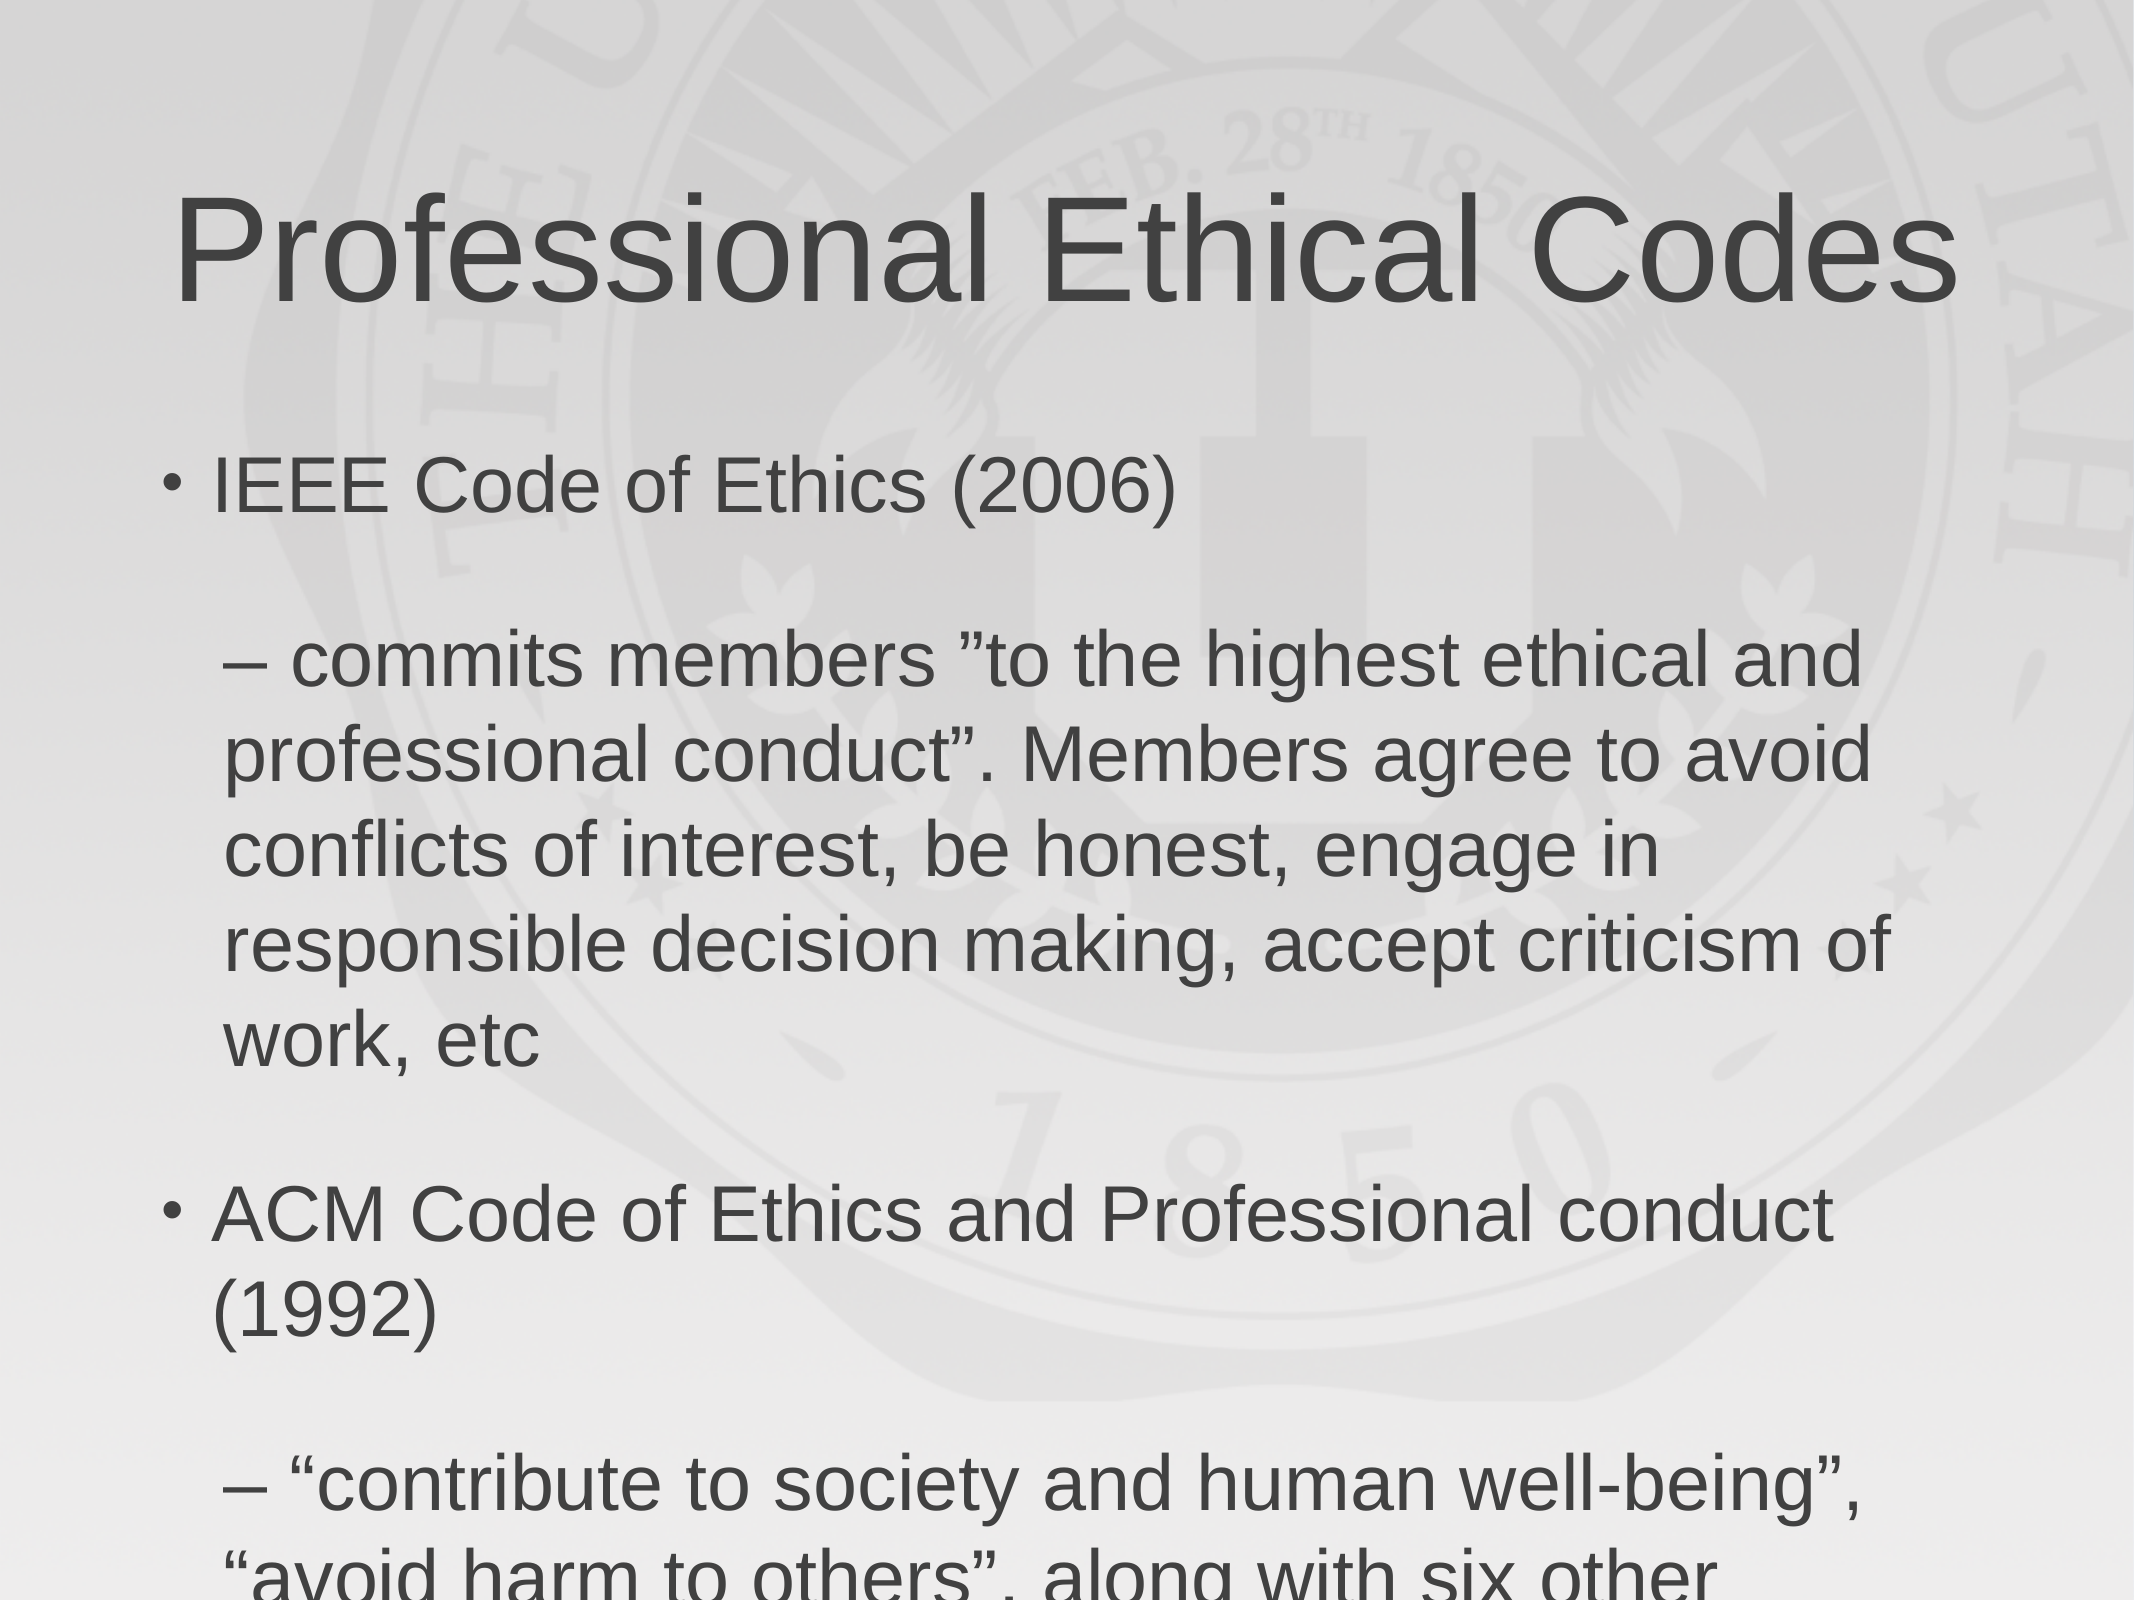

# Professional Ethical Codes
IEEE Code of Ethics (2006)
– commits members ”to the highest ethical and professional conduct”. Members agree to avoid conflicts of interest, be honest, engage in responsible decision making, accept criticism of work, etc
ACM Code of Ethics and Professional conduct (1992)
– “contribute to society and human well-being”, “avoid harm to others”, along with six other principles (e.g., don’t discriminate, be honest, respect privacy).